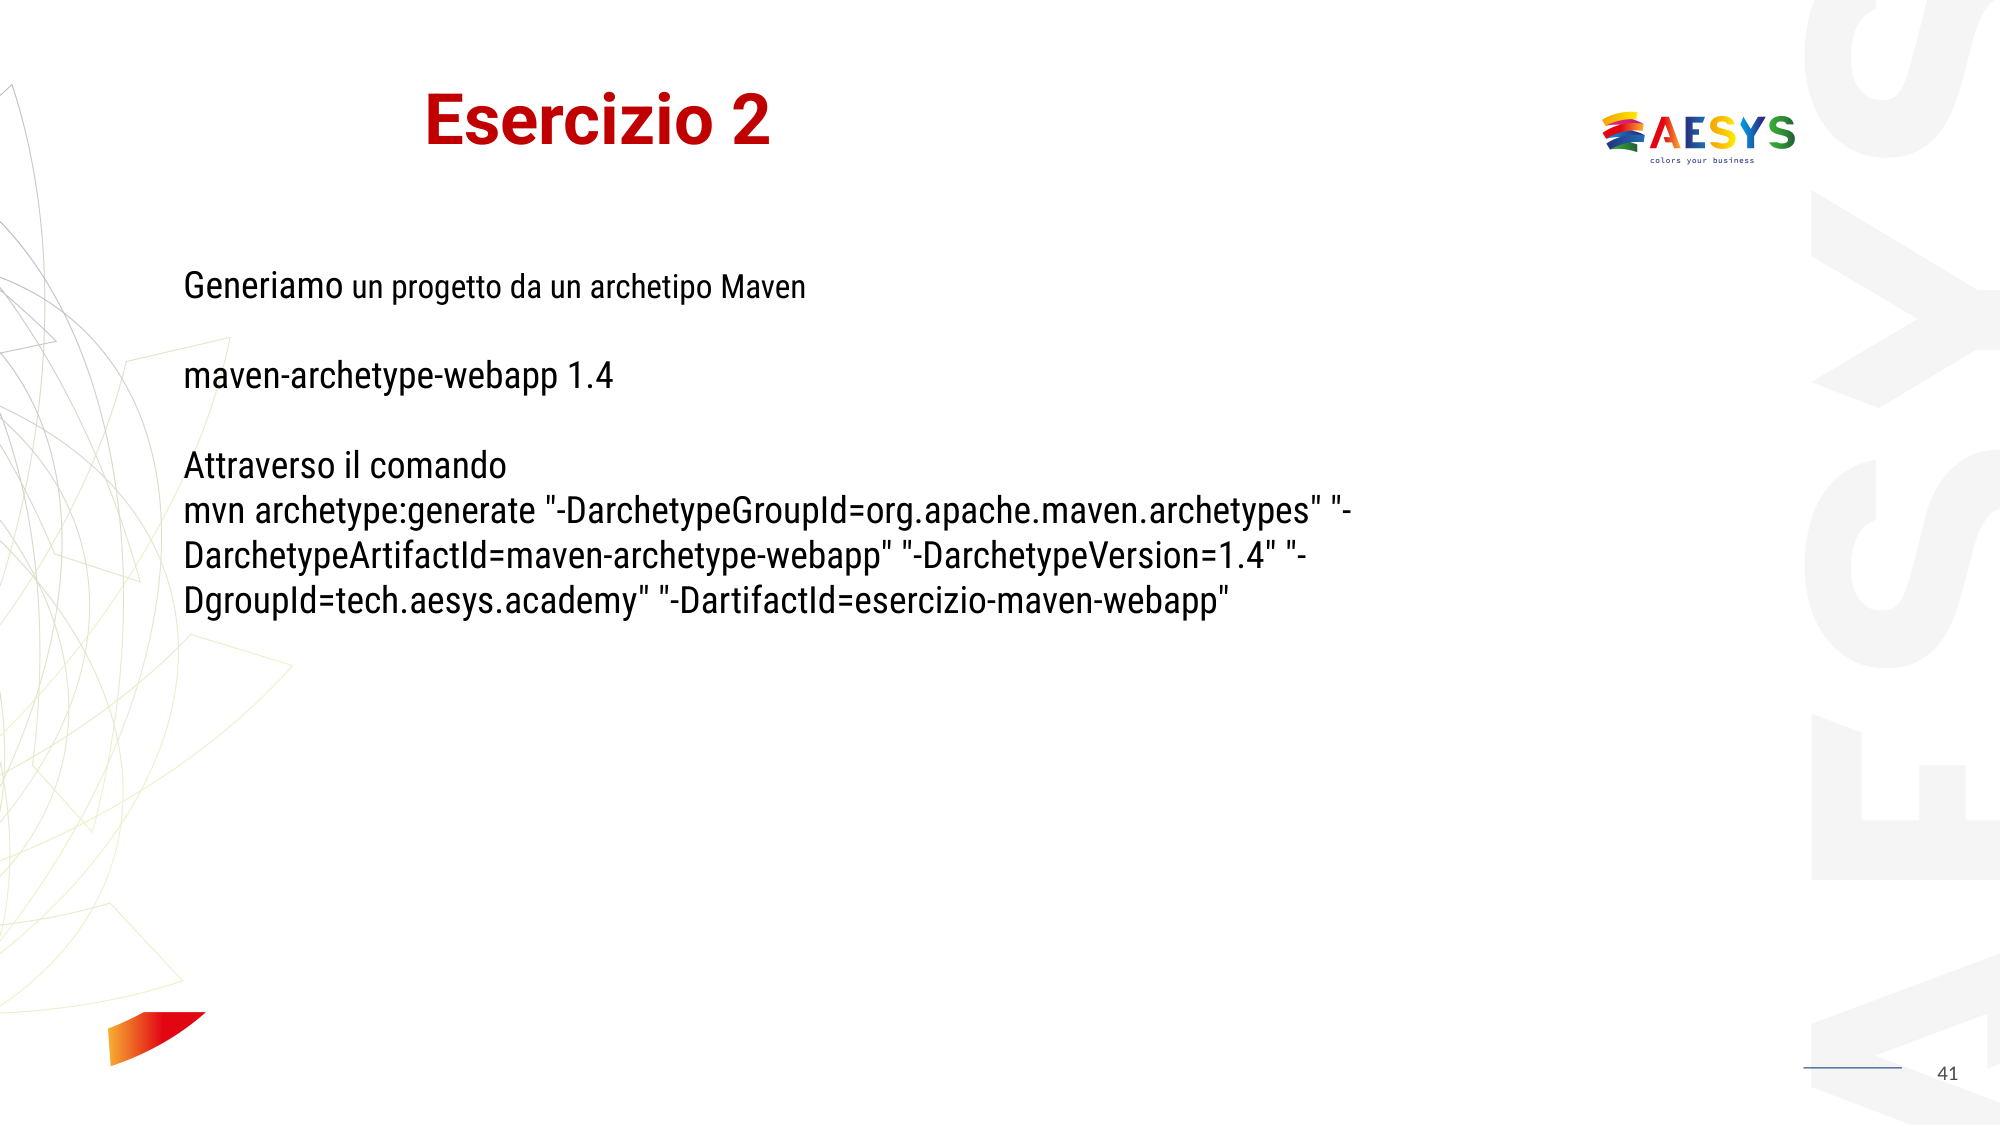

# Esercizio 2
Generiamo un progetto da un archetipo Maven

maven-archetype-webapp 1.4

Attraverso il comando
mvn archetype:generate "-DarchetypeGroupId=org.apache.maven.archetypes" "-DarchetypeArtifactId=maven-archetype-webapp" "-DarchetypeVersion=1.4" "-DgroupId=tech.aesys.academy" "-DartifactId=esercizio-maven-webapp"

41